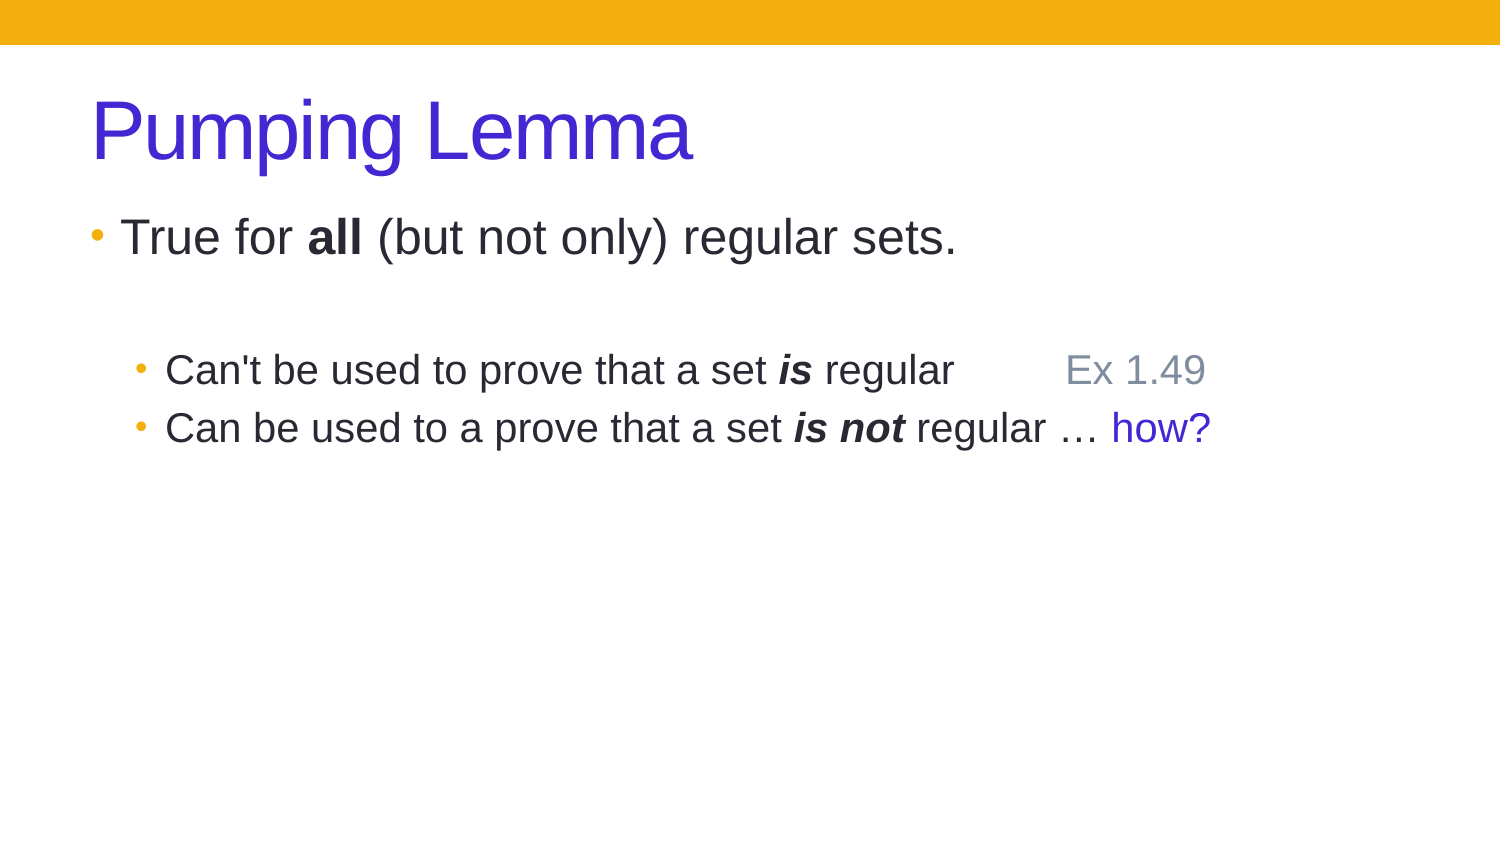

# Pumping Lemma
True for all (but not only) regular sets.

Can't be used to prove that a set is regular	Ex 1.49
Can be used to a prove that a set is not regular … how?